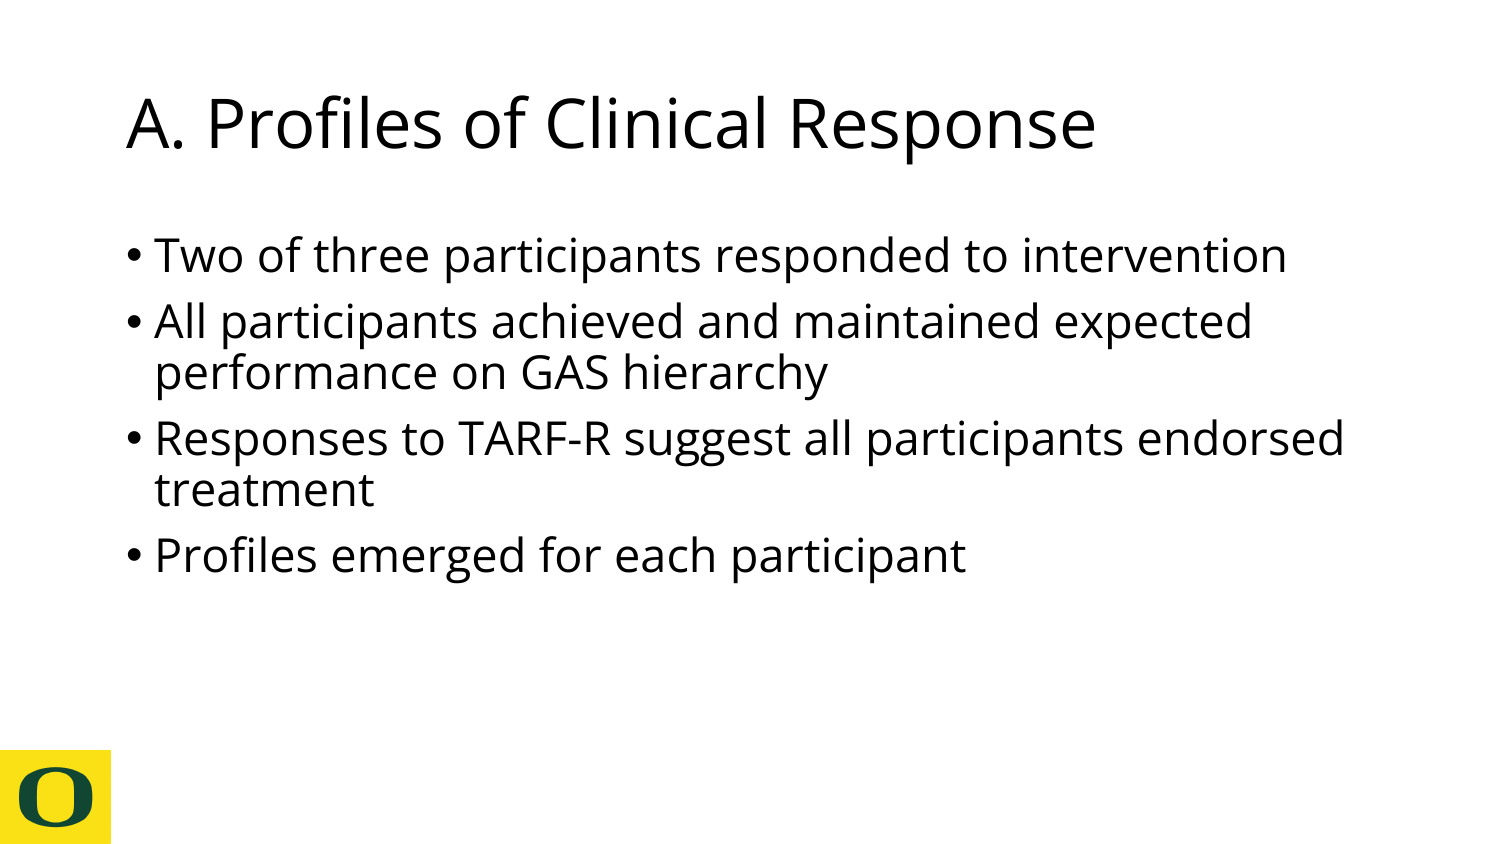

# A. Profiles of Clinical Response
Two of three participants responded to intervention
All participants achieved and maintained expected performance on GAS hierarchy
Responses to TARF-R suggest all participants endorsed treatment
Profiles emerged for each participant